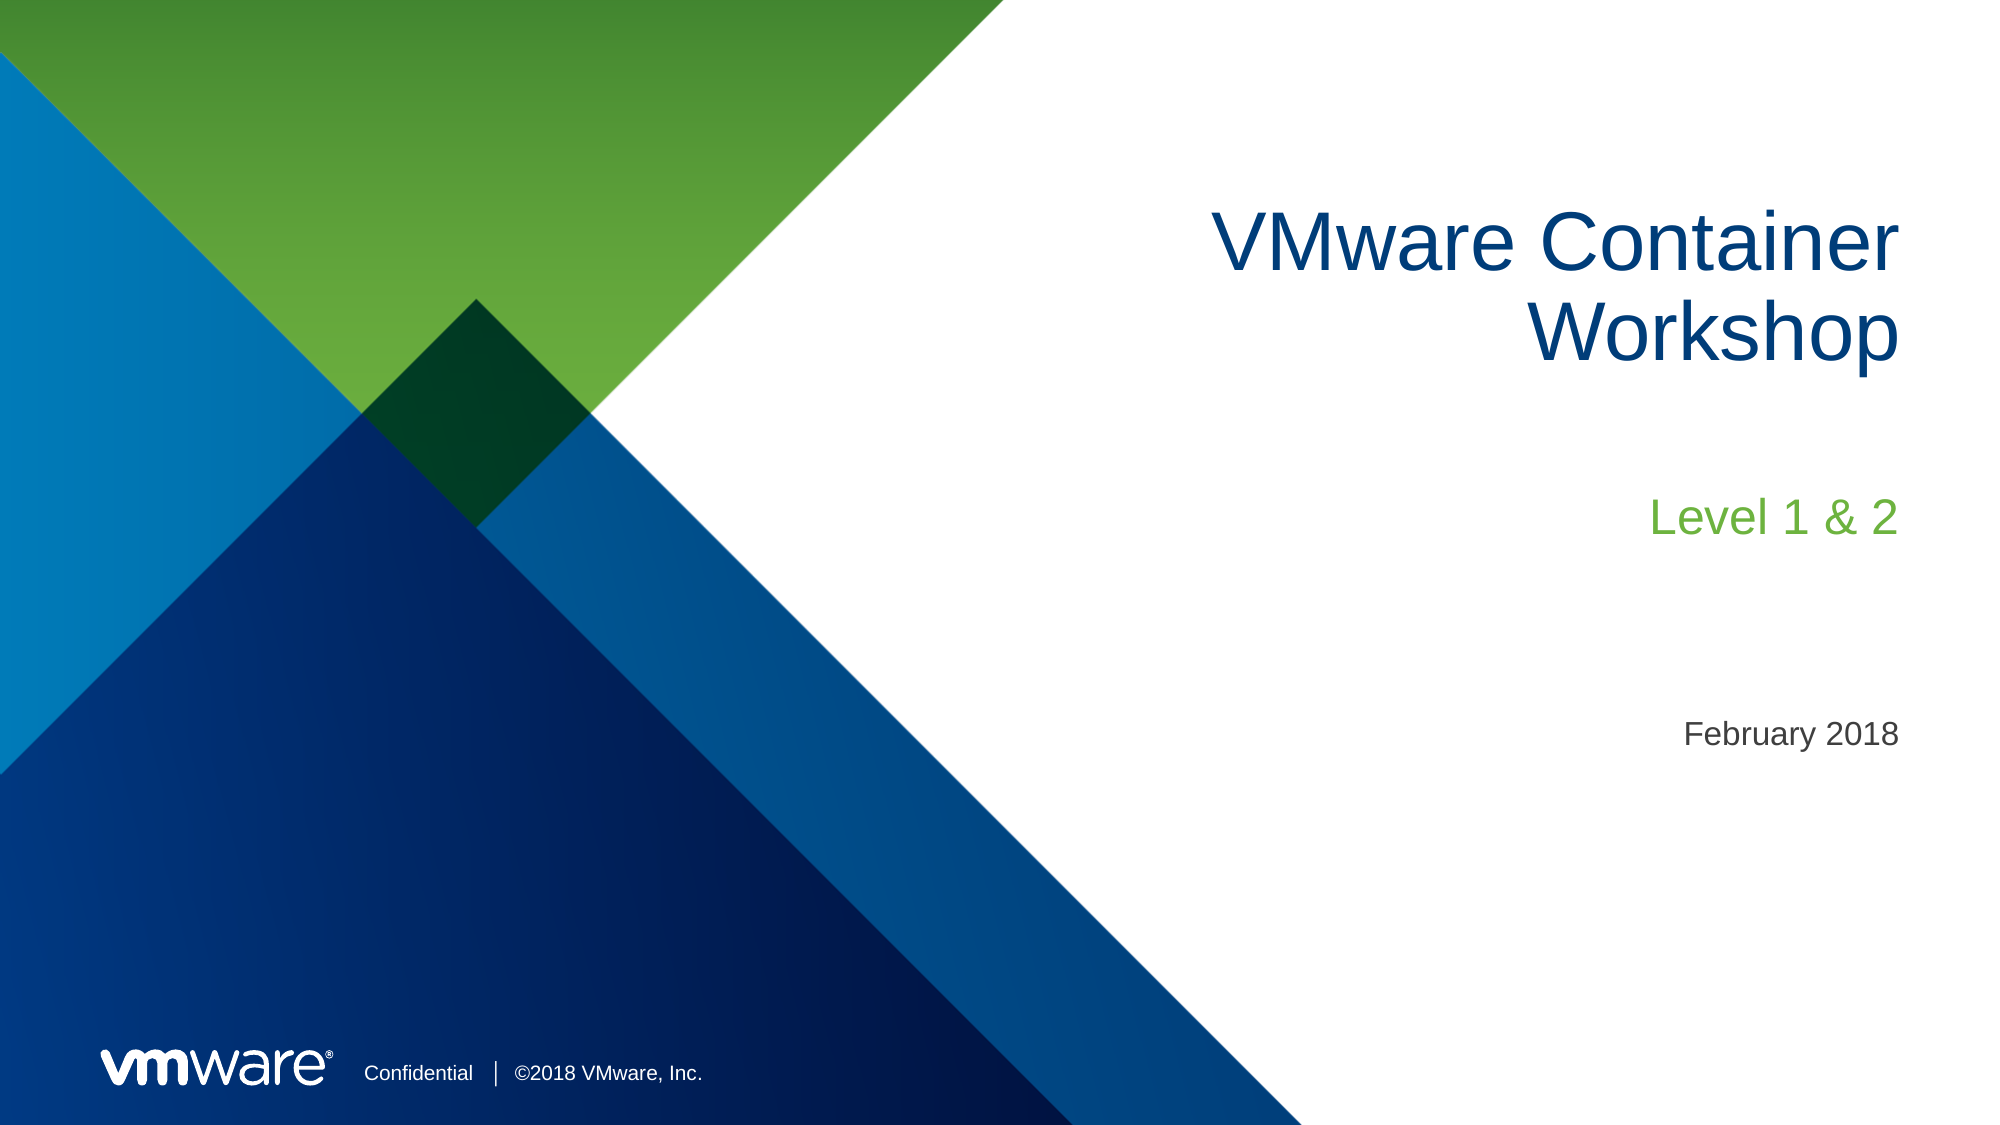

# VMware Container Workshop
Level 1 & 2
February 2018